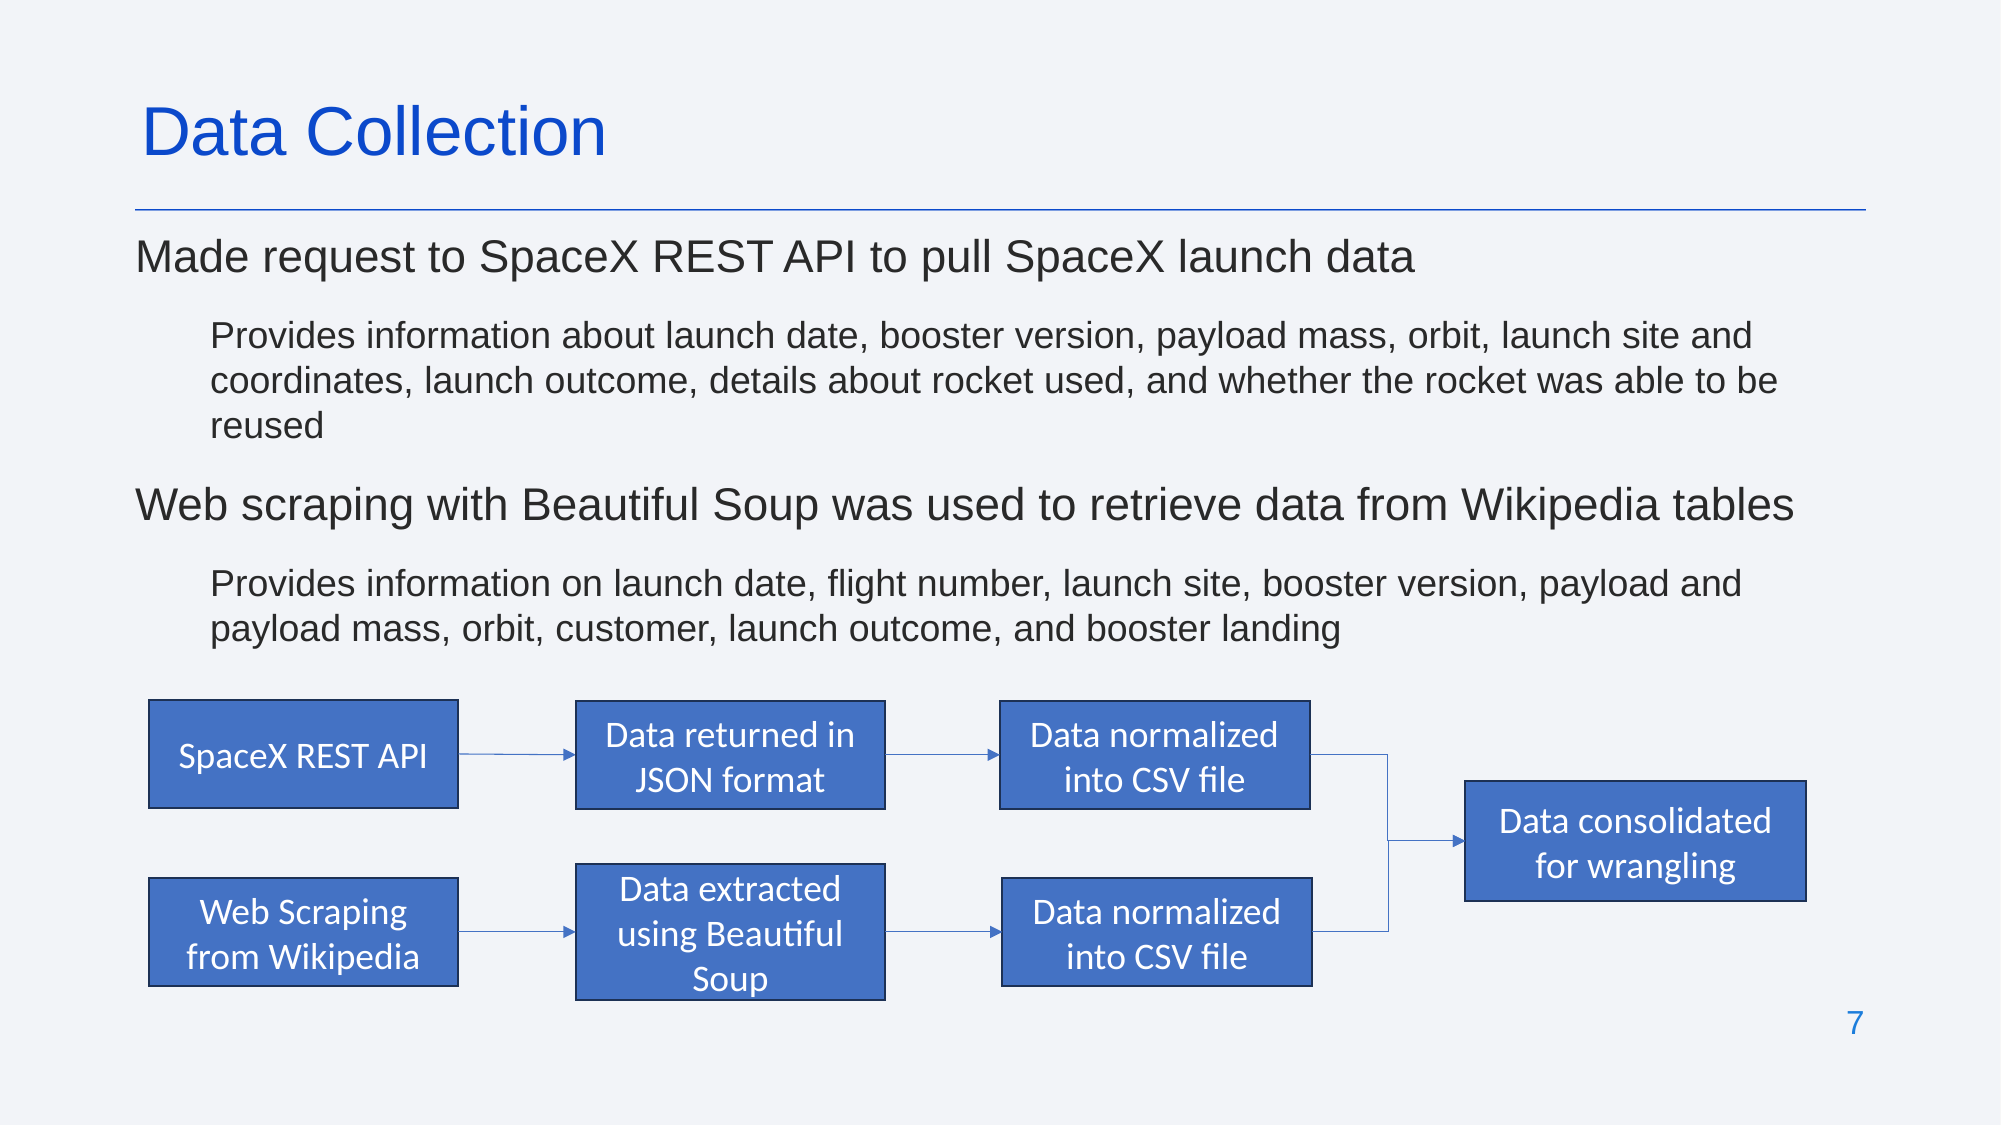

Data Collection
Made request to SpaceX REST API to pull SpaceX launch data
Provides information about launch date, booster version, payload mass, orbit, launch site and coordinates, launch outcome, details about rocket used, and whether the rocket was able to be reused
Web scraping with Beautiful Soup was used to retrieve data from Wikipedia tables
Provides information on launch date, flight number, launch site, booster version, payload and payload mass, orbit, customer, launch outcome, and booster landing

SpaceX REST API
Data returned in JSON format
Data normalized into CSV file
Data consolidated for wrangling
Data extracted using Beautiful Soup
Web Scraping from Wikipedia
Data normalized into CSV file
7